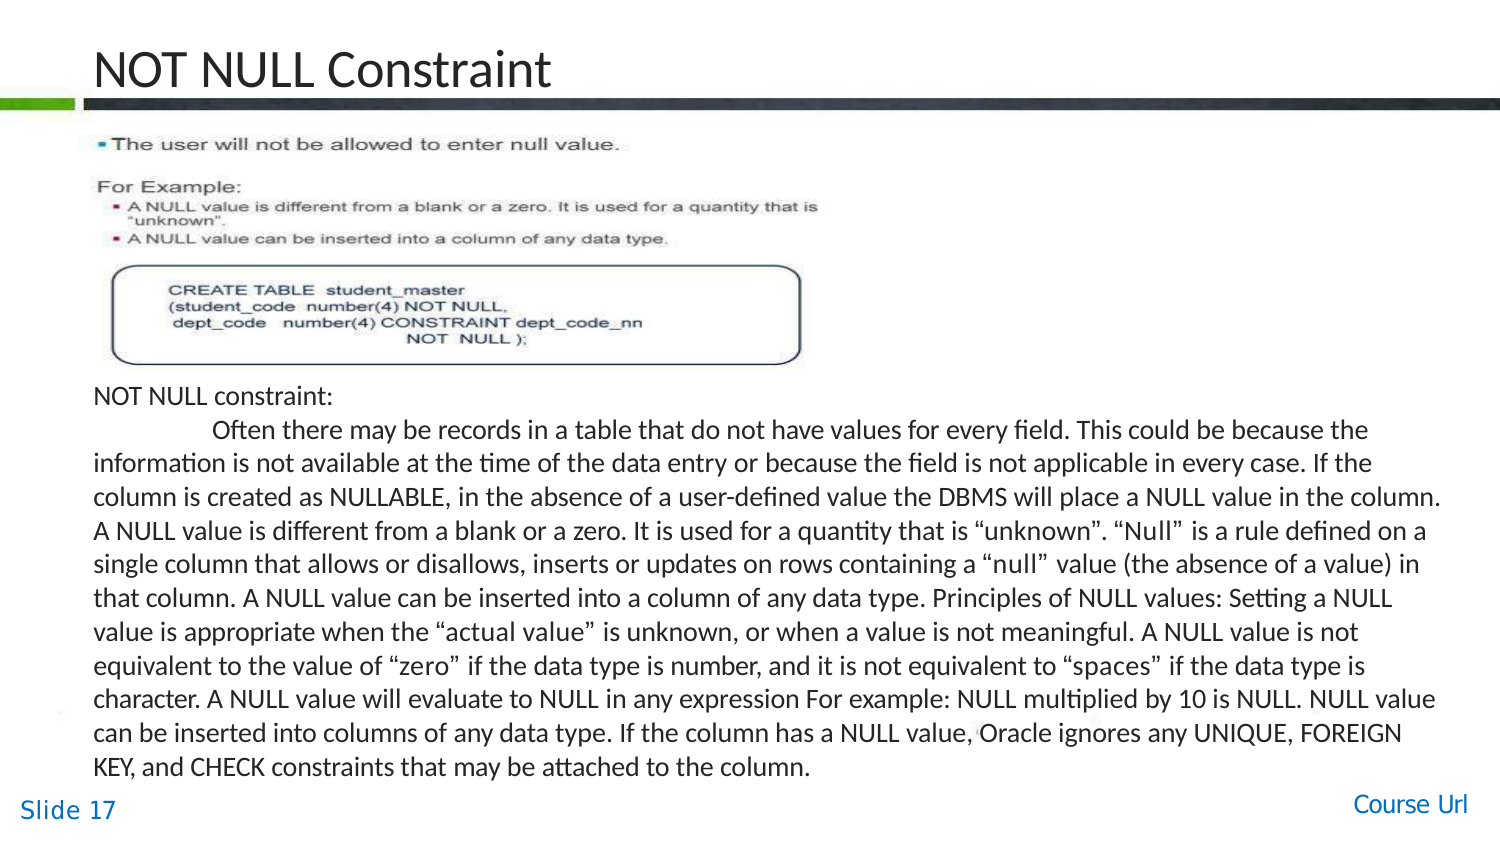

# NOT NULL Constraint

NOT NULL constraint:
Often there may be records in a table that do not have values for every field. This could be because the  information is not available at the time of the data entry or because the field is not applicable in every case. If the  column is created as NULLABLE, in the absence of a user-defined value the DBMS will place a NULL value in the column.  A NULL value is different from a blank or a zero. It is used for a quantity that is “unknown”. “Null” is a rule defined on a  single column that allows or disallows, inserts or updates on rows containing a “null” value (the absence of a value) in  that column. A NULL value can be inserted into a column of any data type. Principles of NULL values: Setting a NULL  value is appropriate when the “actual value” is unknown, or when a value is not meaningful. A NULL value is not  equivalent to the value of “zero” if the data type is number, and it is not equivalent to “spaces” if the data type is  character. A NULL value will evaluate to NULL in any expression For example: NULL multiplied by 10 is NULL. NULL value  can be inserted into columns of any data type. If the column has a NULL value, Oracle ignores any UNIQUE, FOREIGN  KEY, and CHECK constraints that may be attached to the column.
Course Url
Slide 17